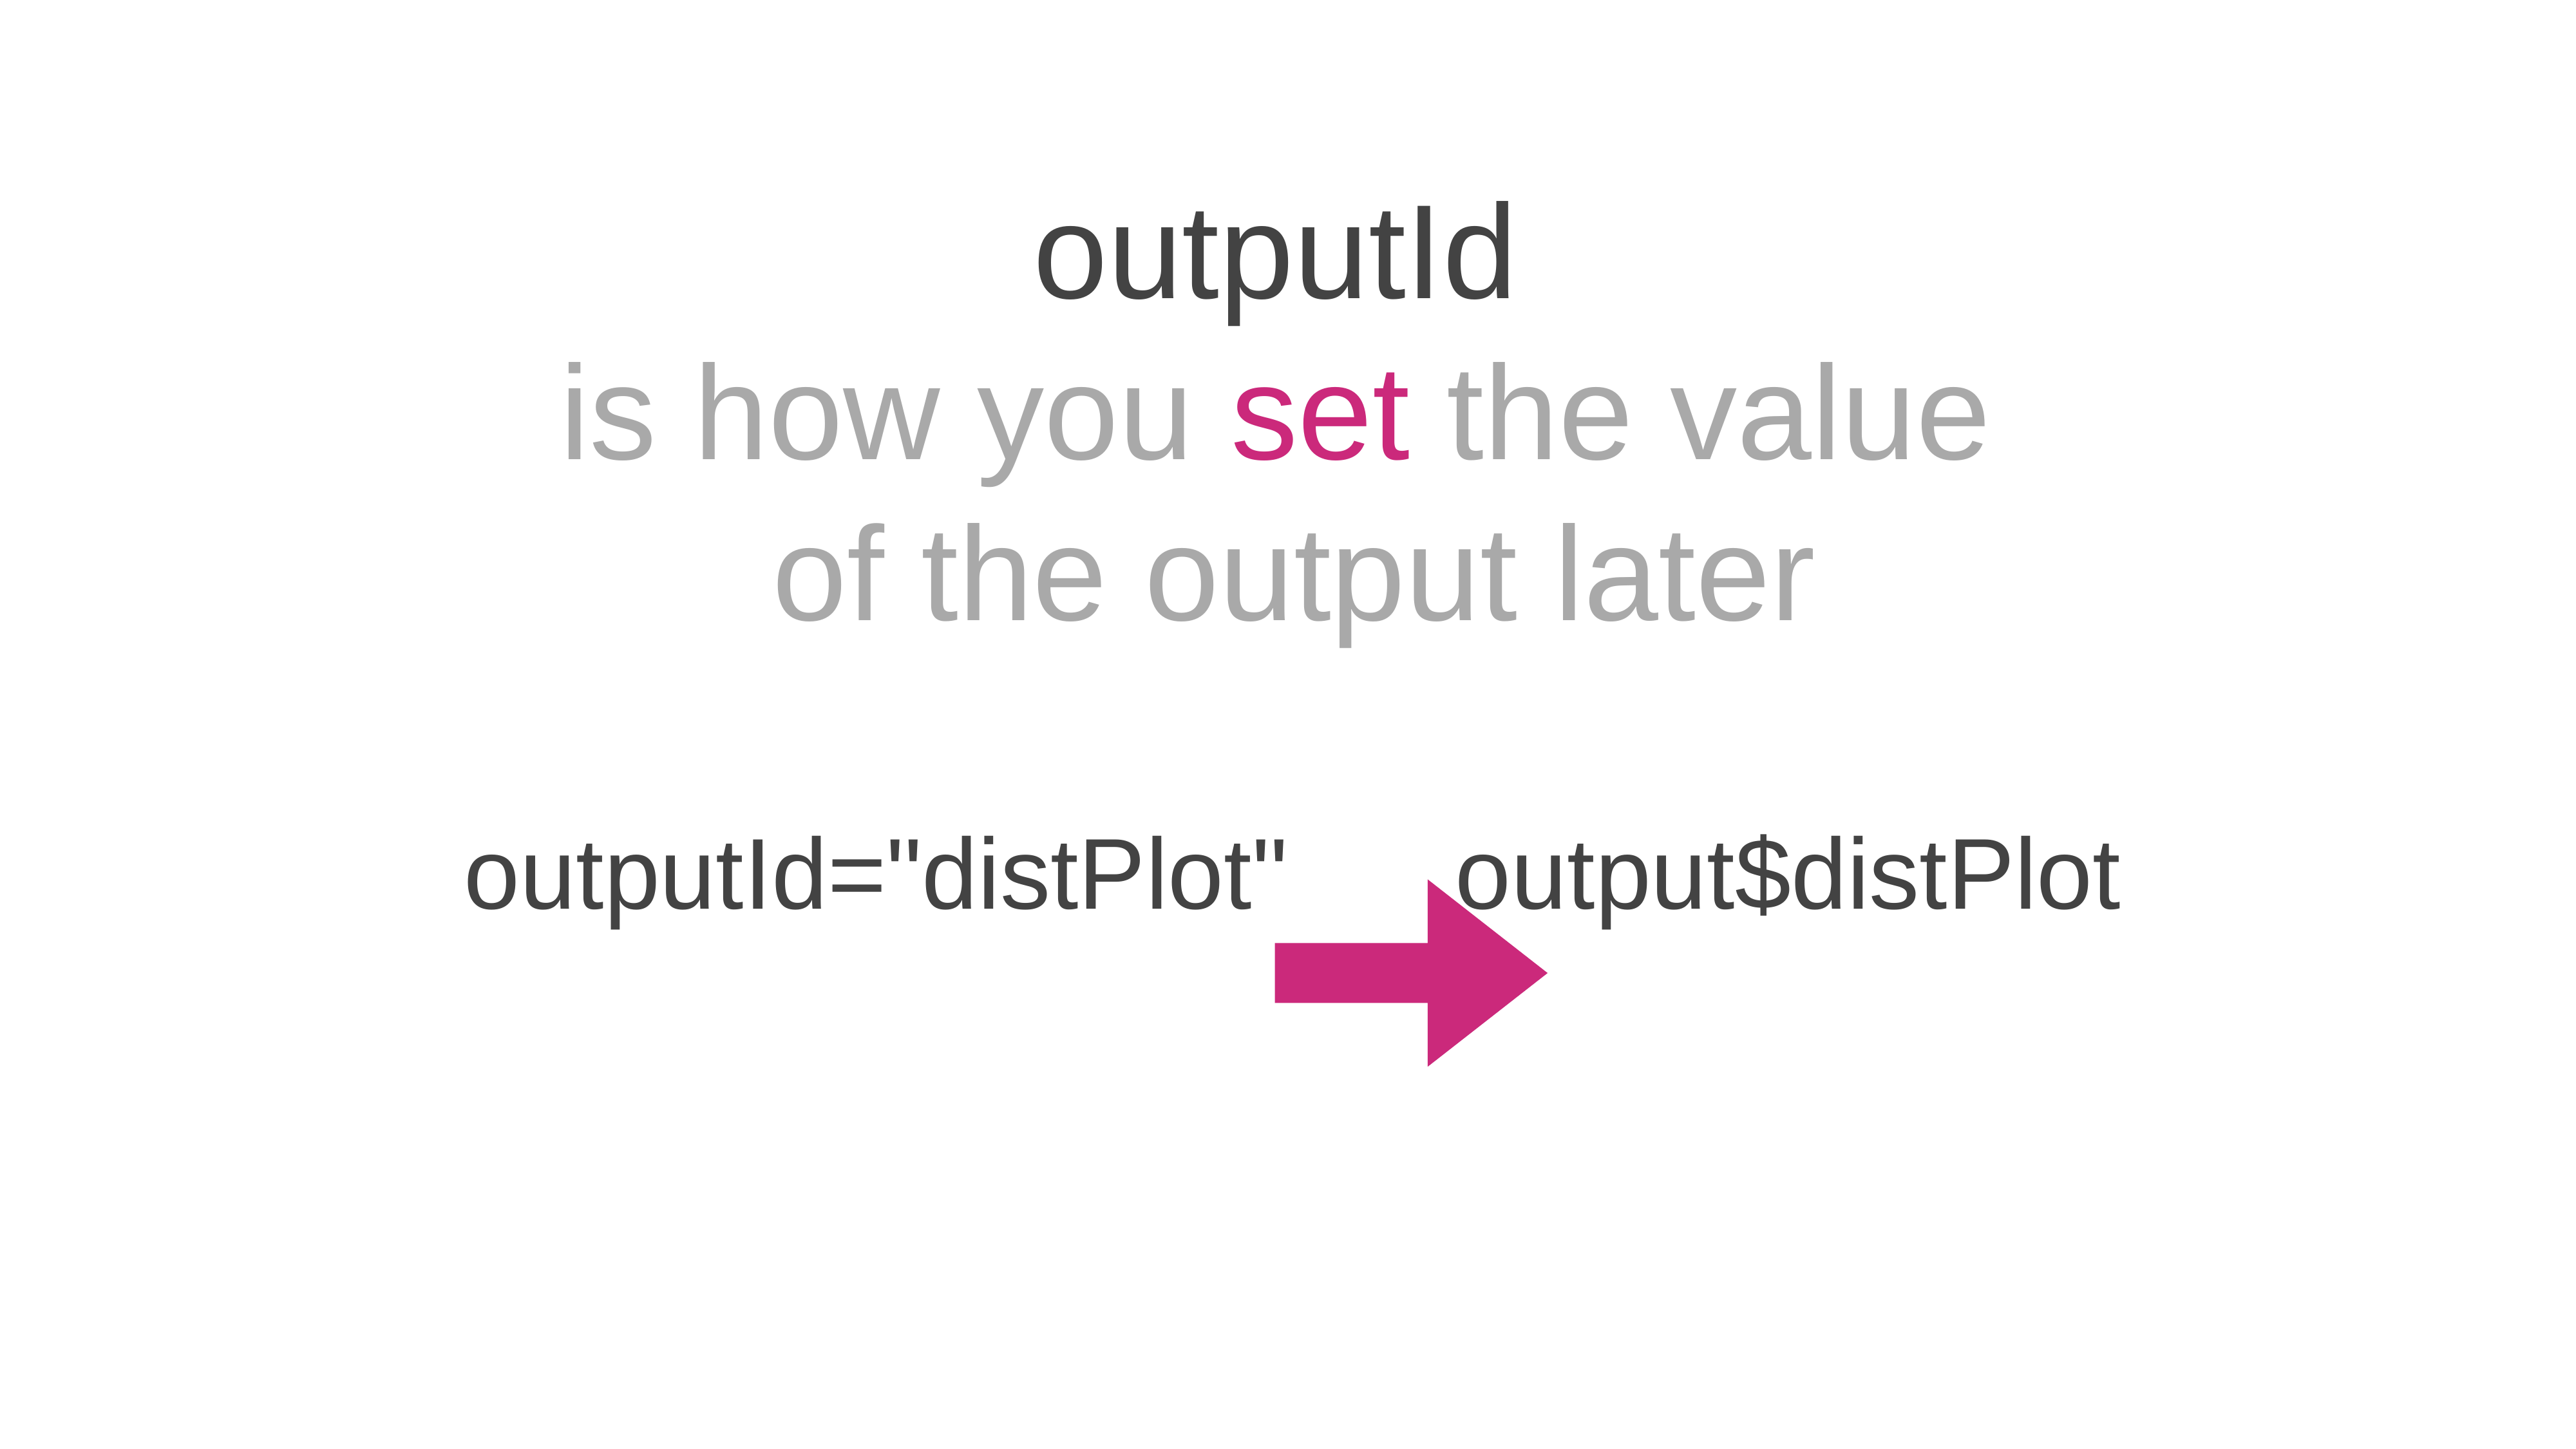

outputId
is how you set the value
of the output later

outputId="distPlot"      output$distPlot